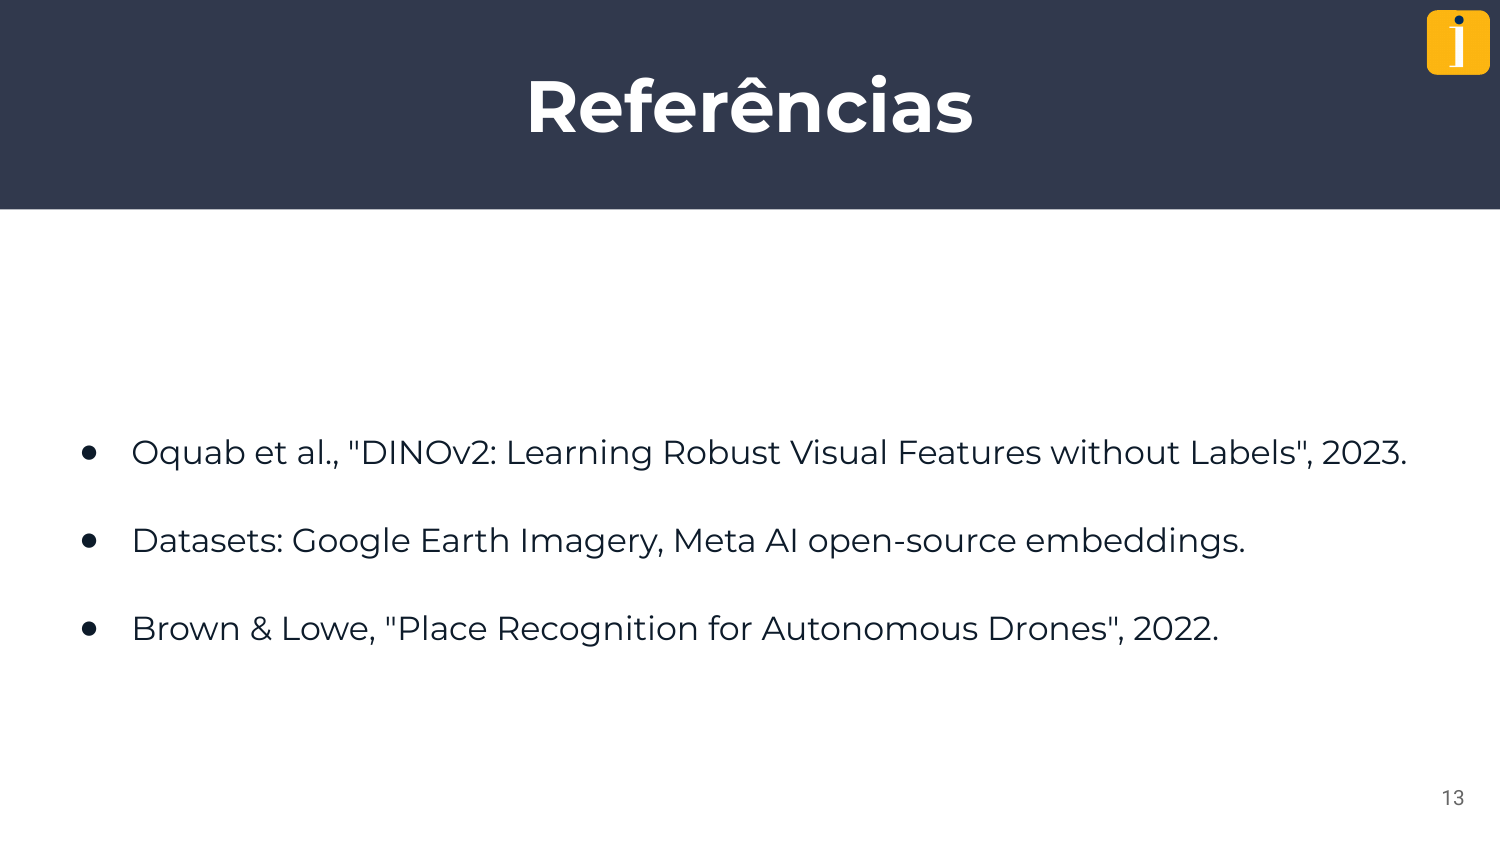

# Referências
Oquab et al., "DINOv2: Learning Robust Visual Features without Labels", 2023.
Datasets: Google Earth Imagery, Meta AI open‑source embeddings.
Brown & Lowe, "Place Recognition for Autonomous Drones", 2022.
13